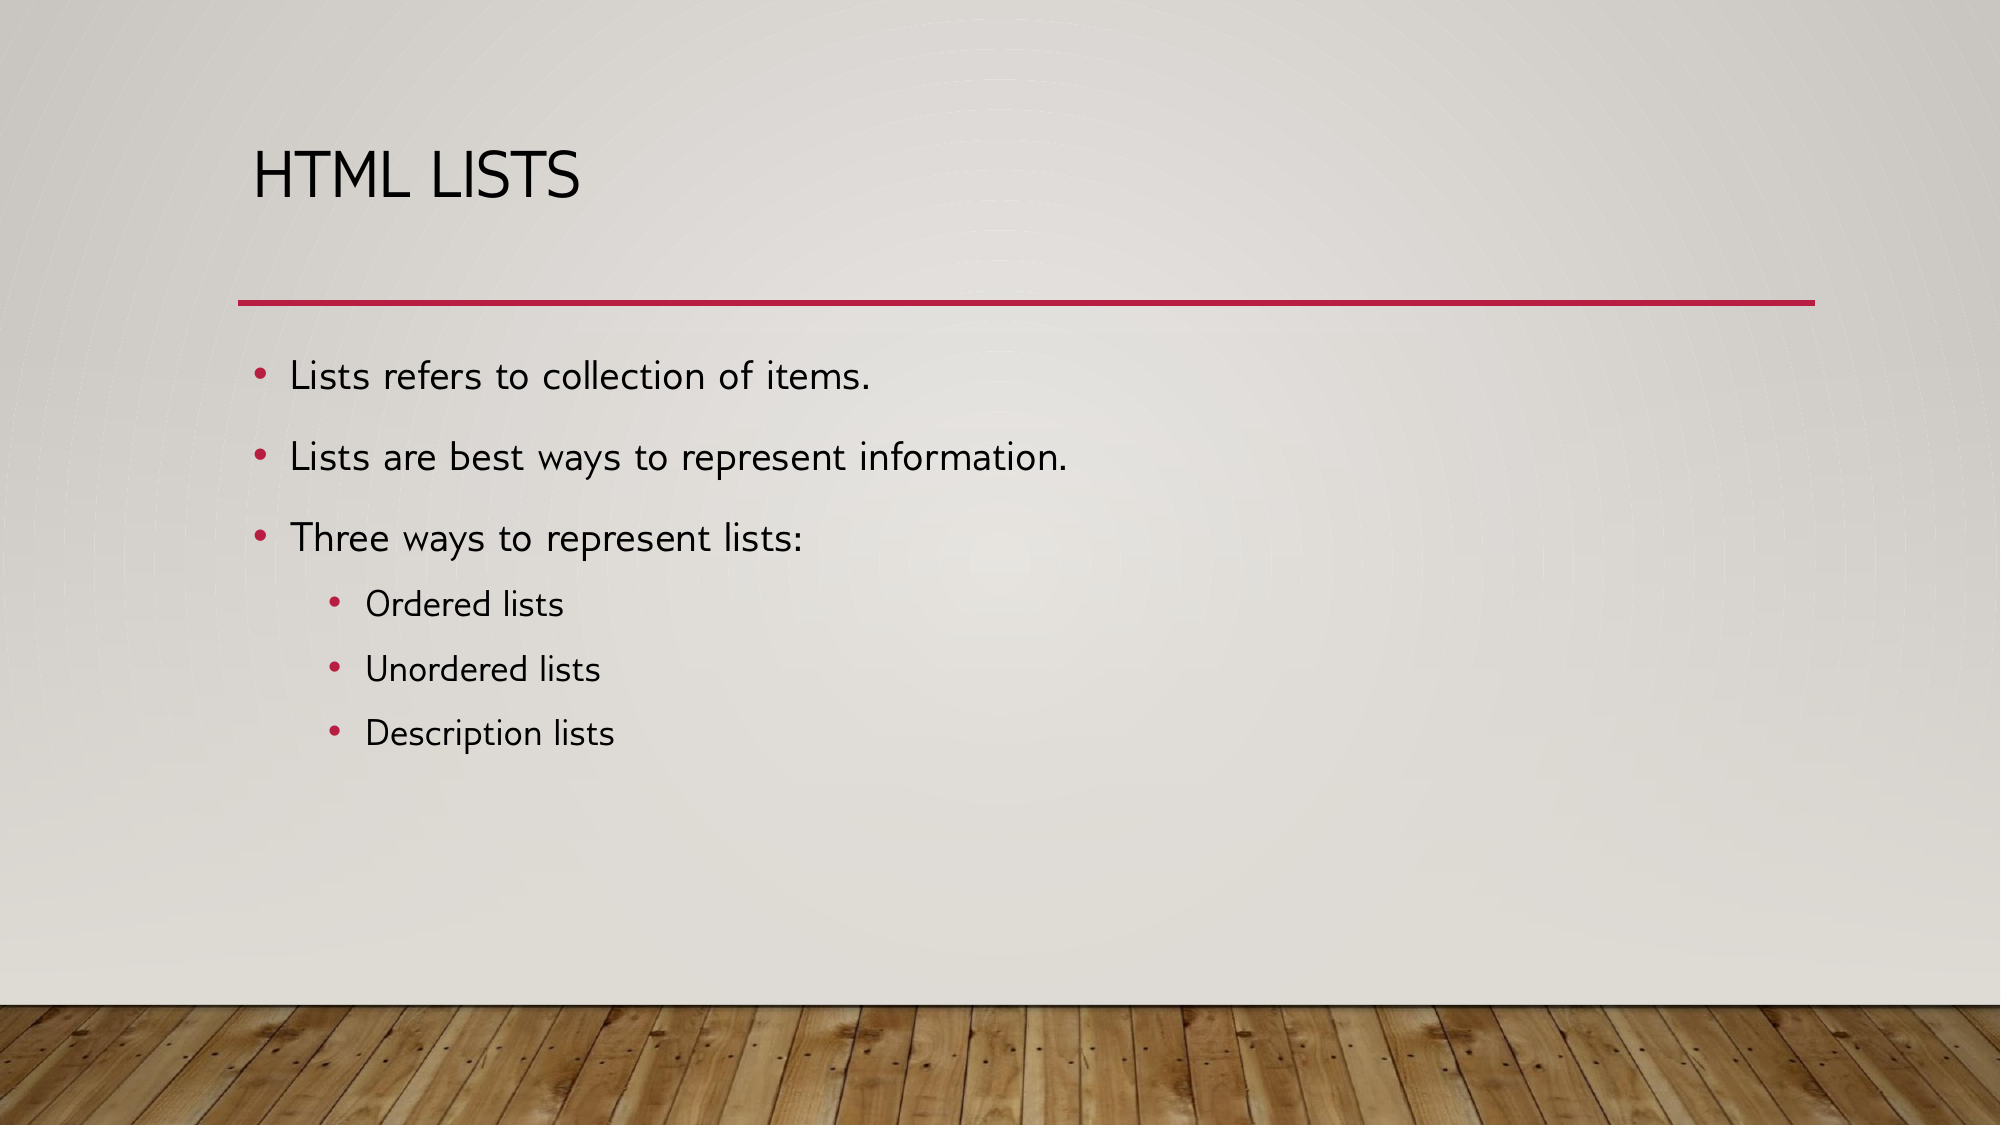

# HTML LISTS
Lists refers to collection of items.
Lists are best ways to represent information.
Three ways to represent lists:
Ordered lists
Unordered lists
Description lists